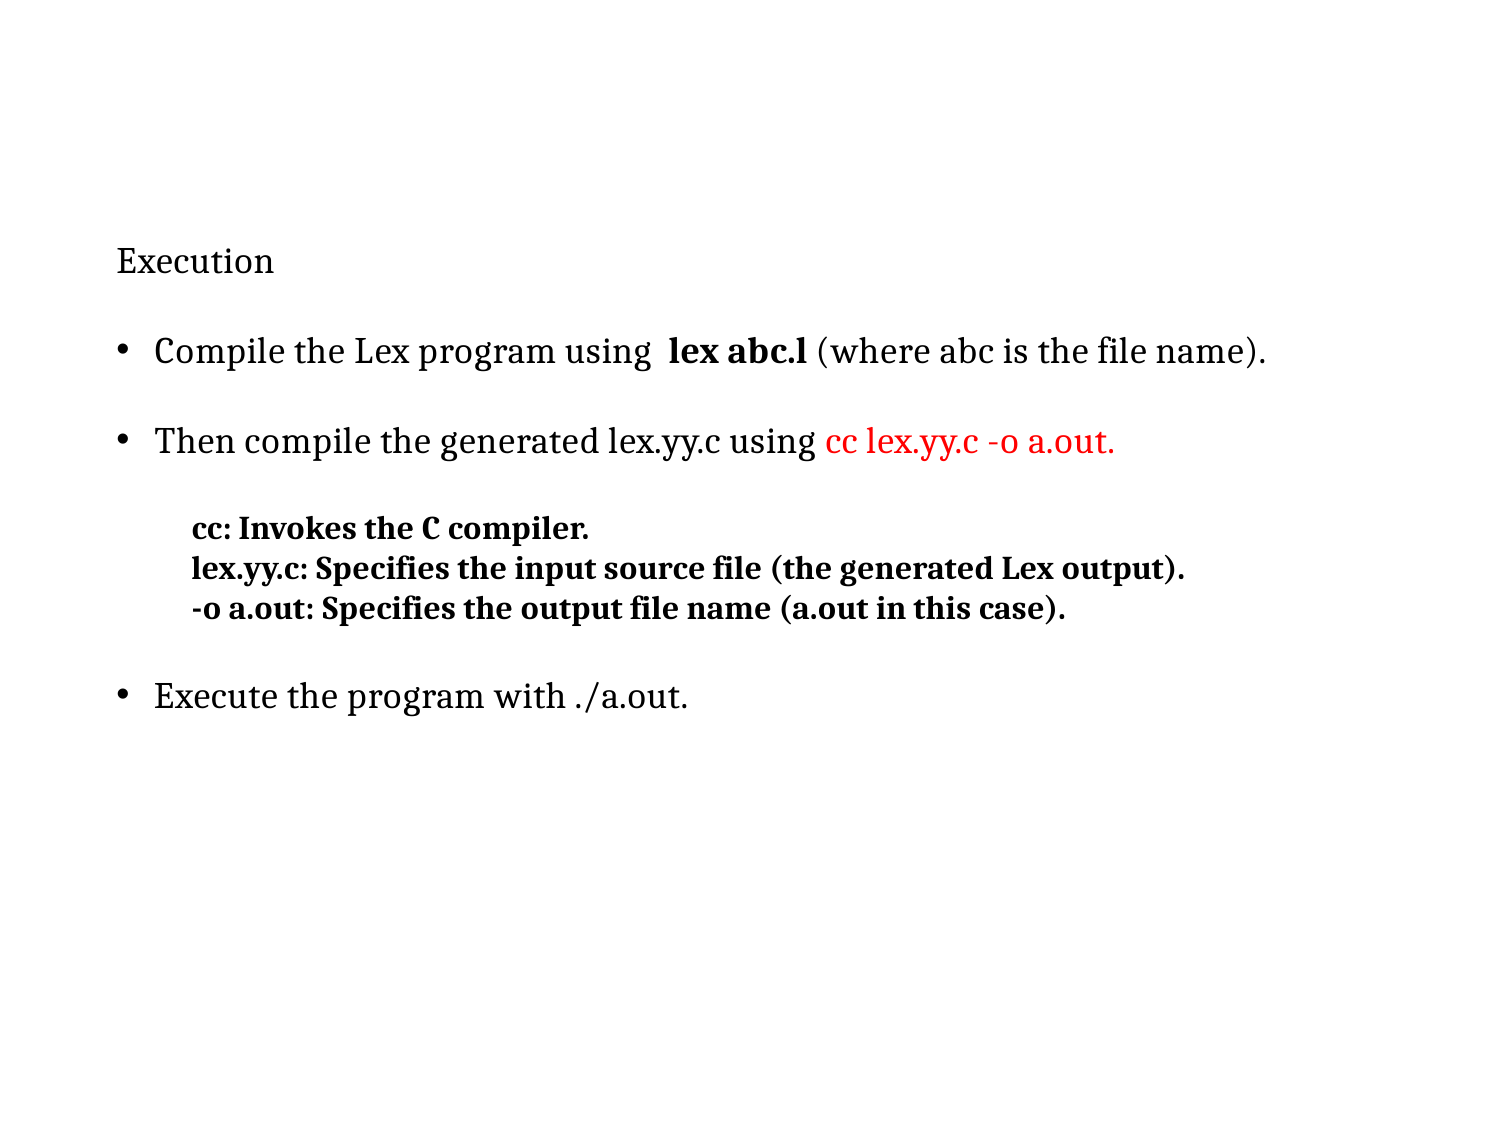

Execution

Compile the Lex program using  lex abc.l (where abc is the file name).

Then compile the generated lex.yy.c using cc lex.yy.c -o a.out.

cc: Invokes the C compiler.
lex.yy.c: Specifies the input source file (the generated Lex output).
-o a.out: Specifies the output file name (a.out in this case).

Execute the program with ./a.out.